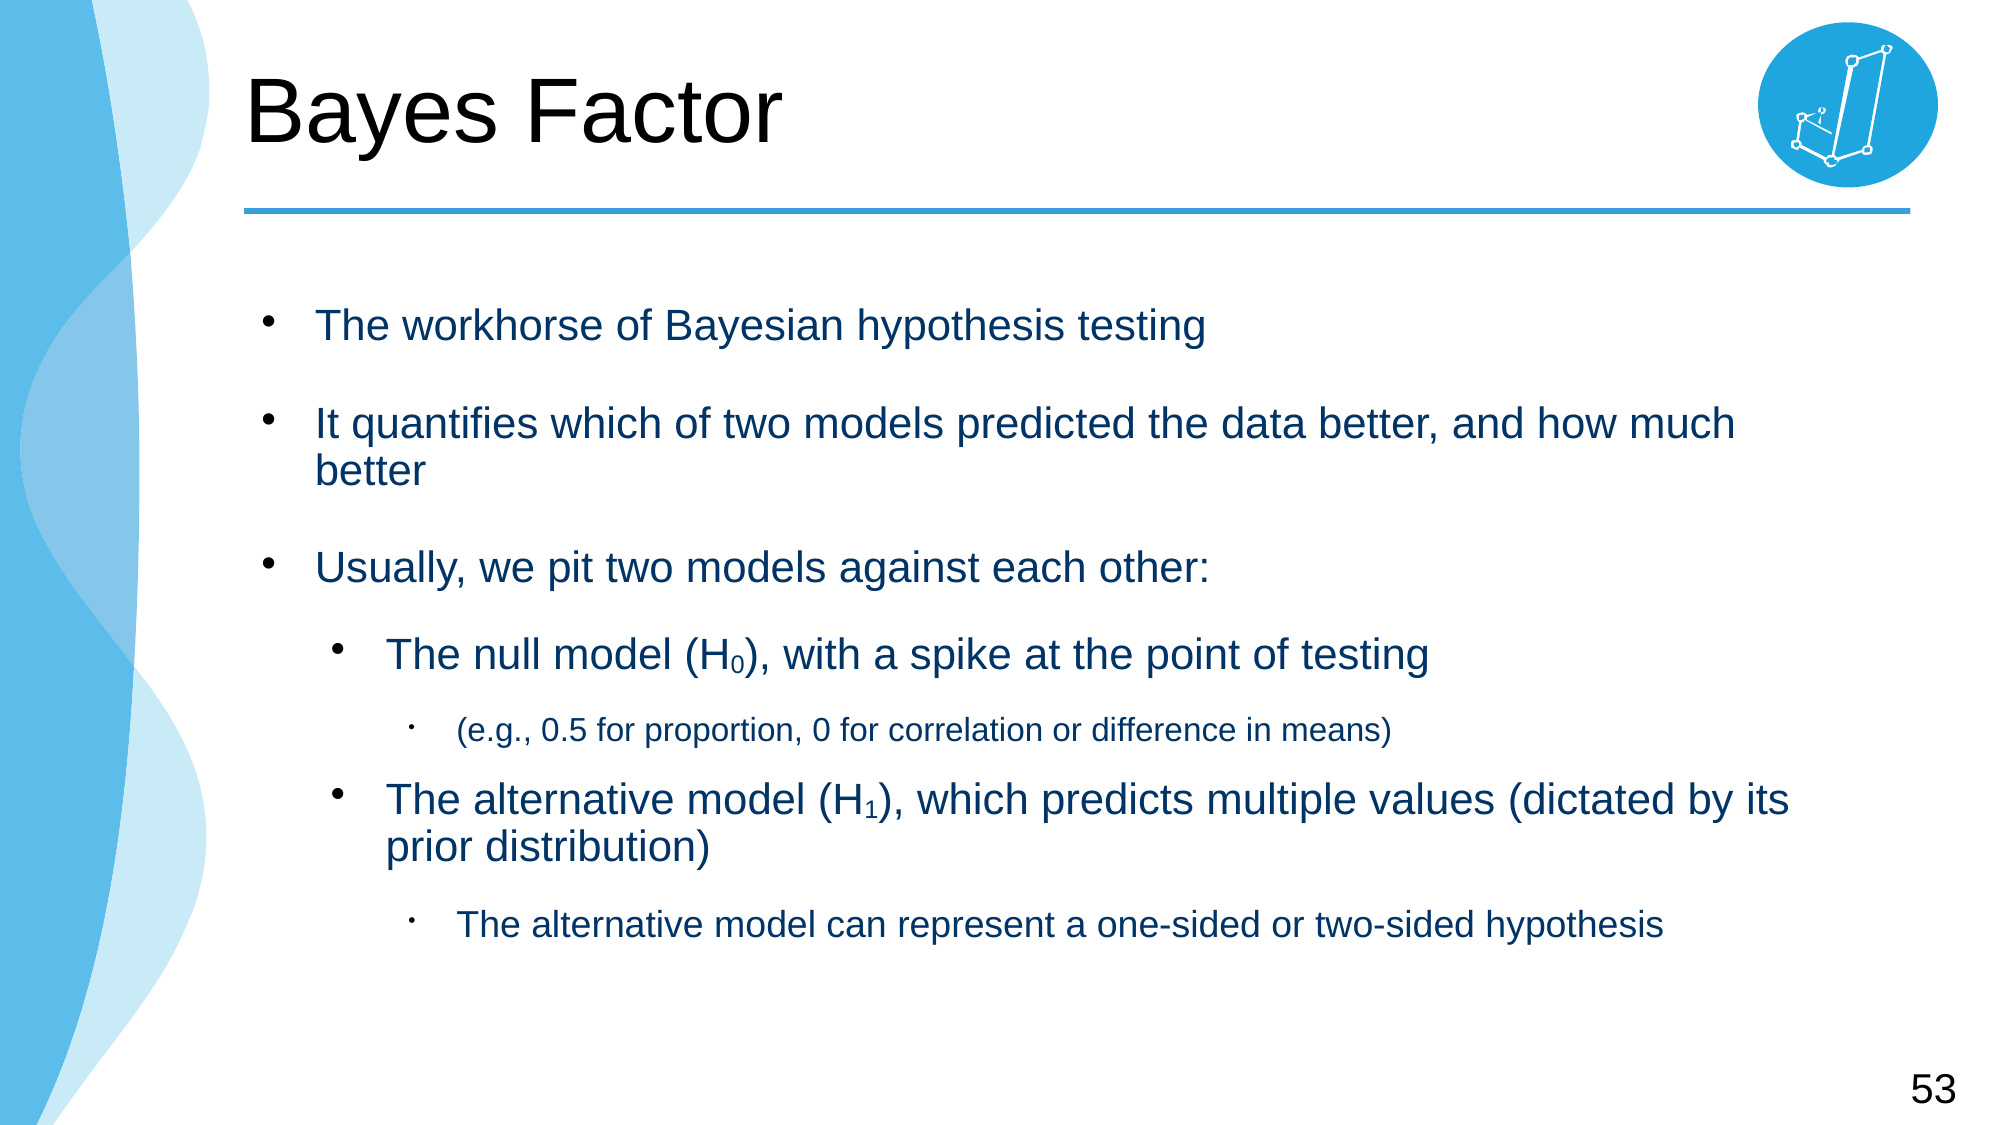

Bayes Factor
# The workhorse of Bayesian hypothesis testing
It quantifies which of two models predicted the data better, and how much better
Usually, we pit two models against each other:
The null model (H0), with a spike at the point of testing
(e.g., 0.5 for proportion, 0 for correlation or difference in means)
The alternative model (H1), which predicts multiple values (dictated by its prior distribution)
The alternative model can represent a one-sided or two-sided hypothesis